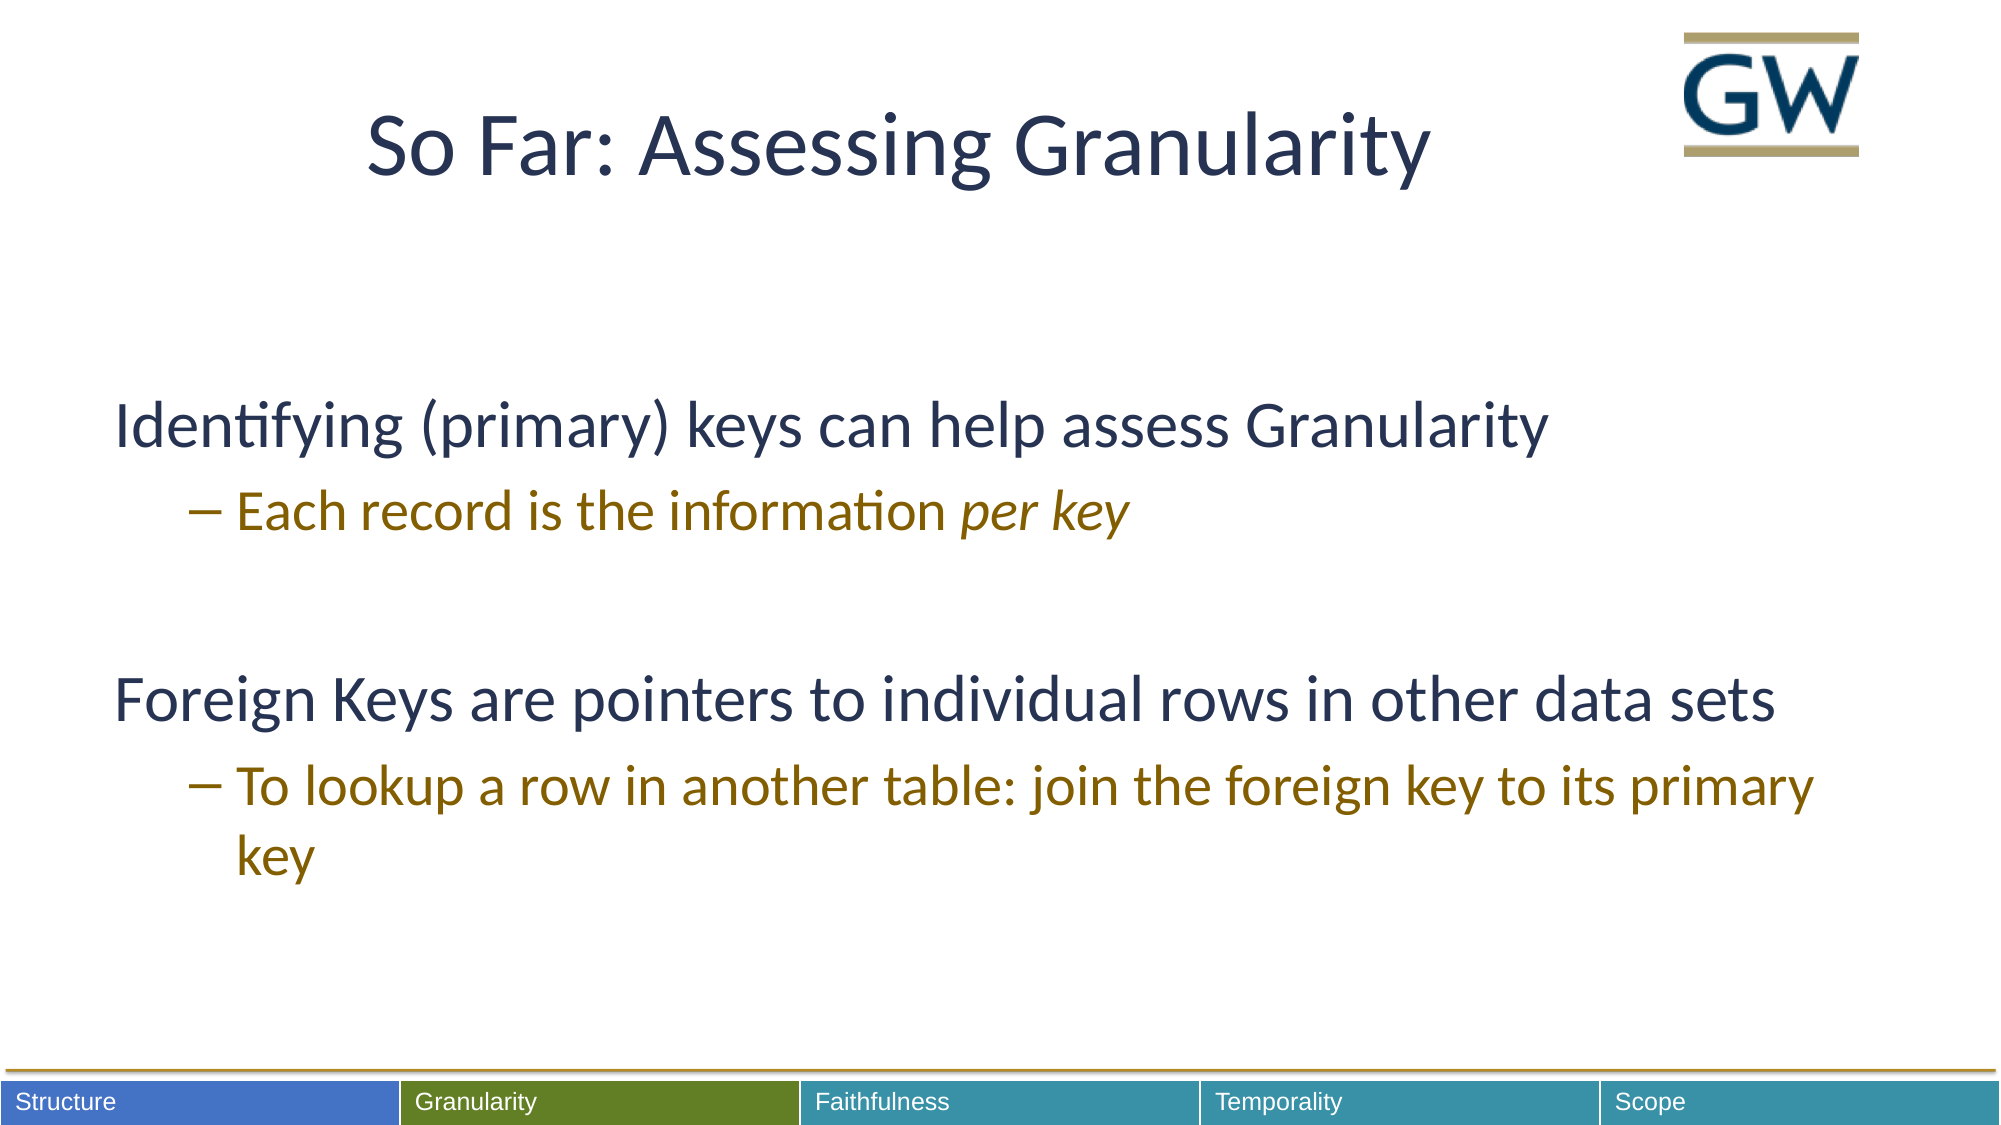

# So Far: Assessing Granularity
Identifying (primary) keys can help assess Granularity
Each record is the information per key

Foreign Keys are pointers to individual rows in other data sets
To lookup a row in another table: join the foreign key to its primary key
| Structure | Granularity | Faithfulness | Temporality | Scope |
| --- | --- | --- | --- | --- |